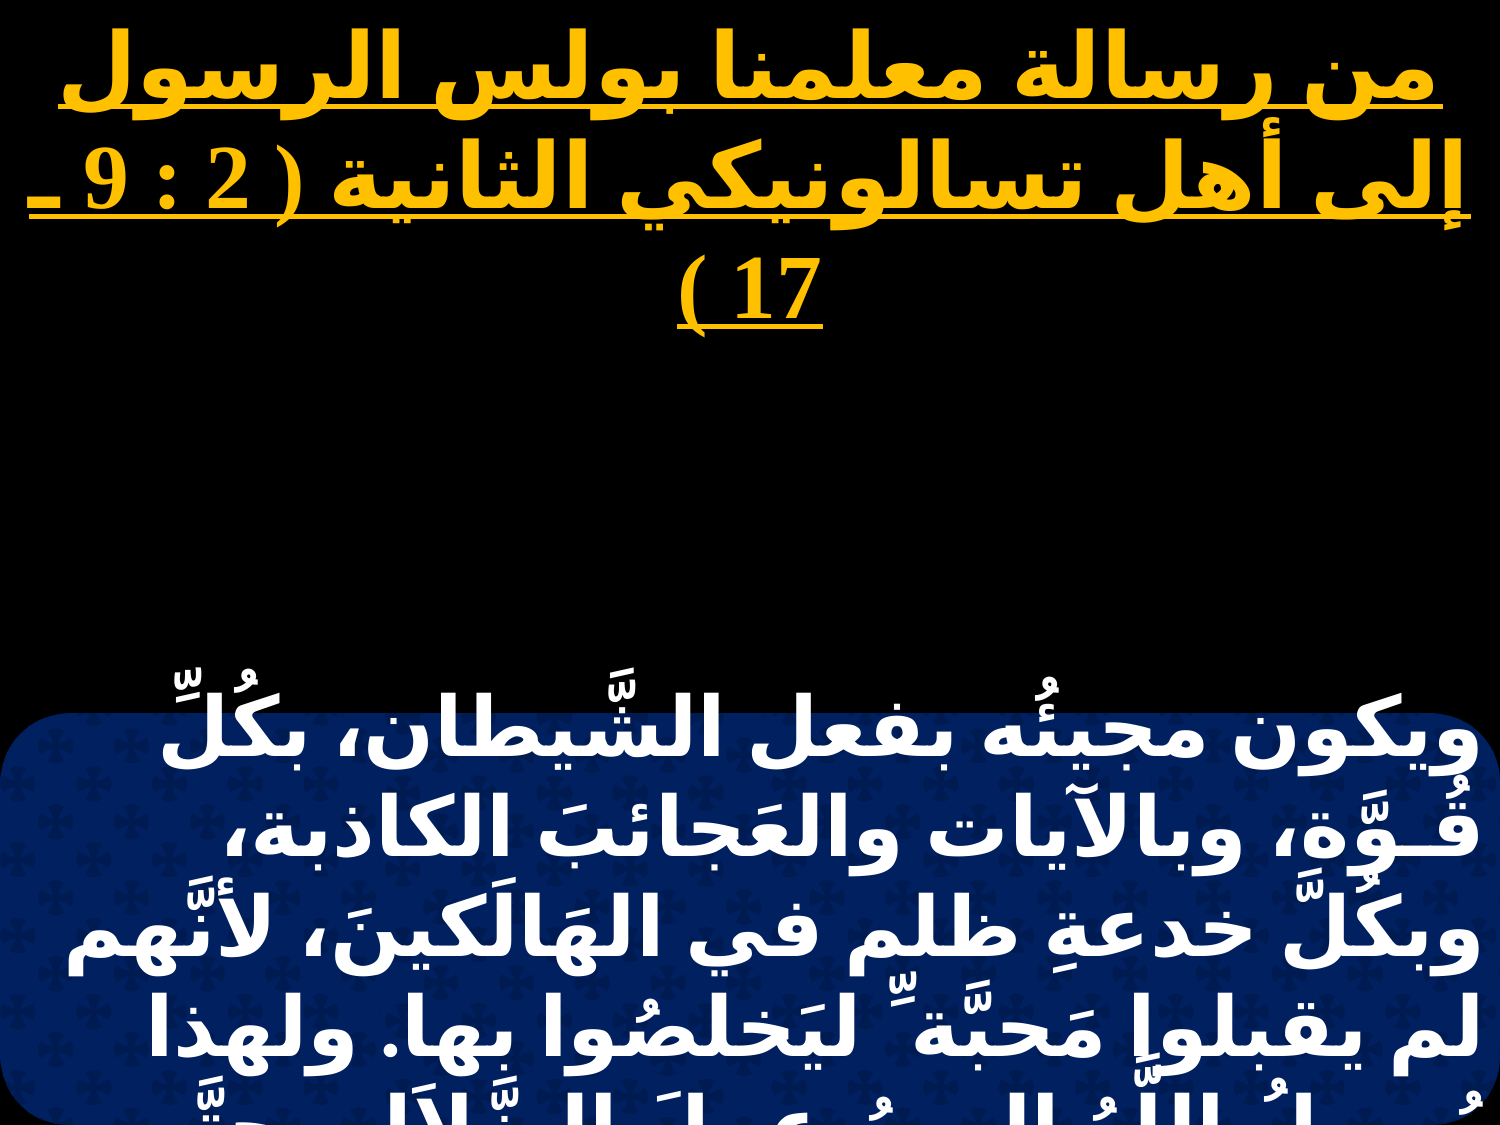

من رسالة معلمنا بولس الرسول إلى أهل تسالونيكي الثانية ( 2 : 9 ـ 17 )
# الأربعاء 3
ويكون مجيئُه بفعل الشَّيطان، بكُلِّ قُـوَّة، وبالآيات والعَجائبَ الكاذبة، وبكُلَّ خدعةِ ظلم في الهَالَكينَ، لأنَّهم لم يقبلوا مَحبَّة ِّ ليَخلصُوا بها. ولهذا يُرسِلُ اللَّهُ إليهمُ عملَ الضَّلاَل، حتَّى يُصدِّقوا الكذبَ،